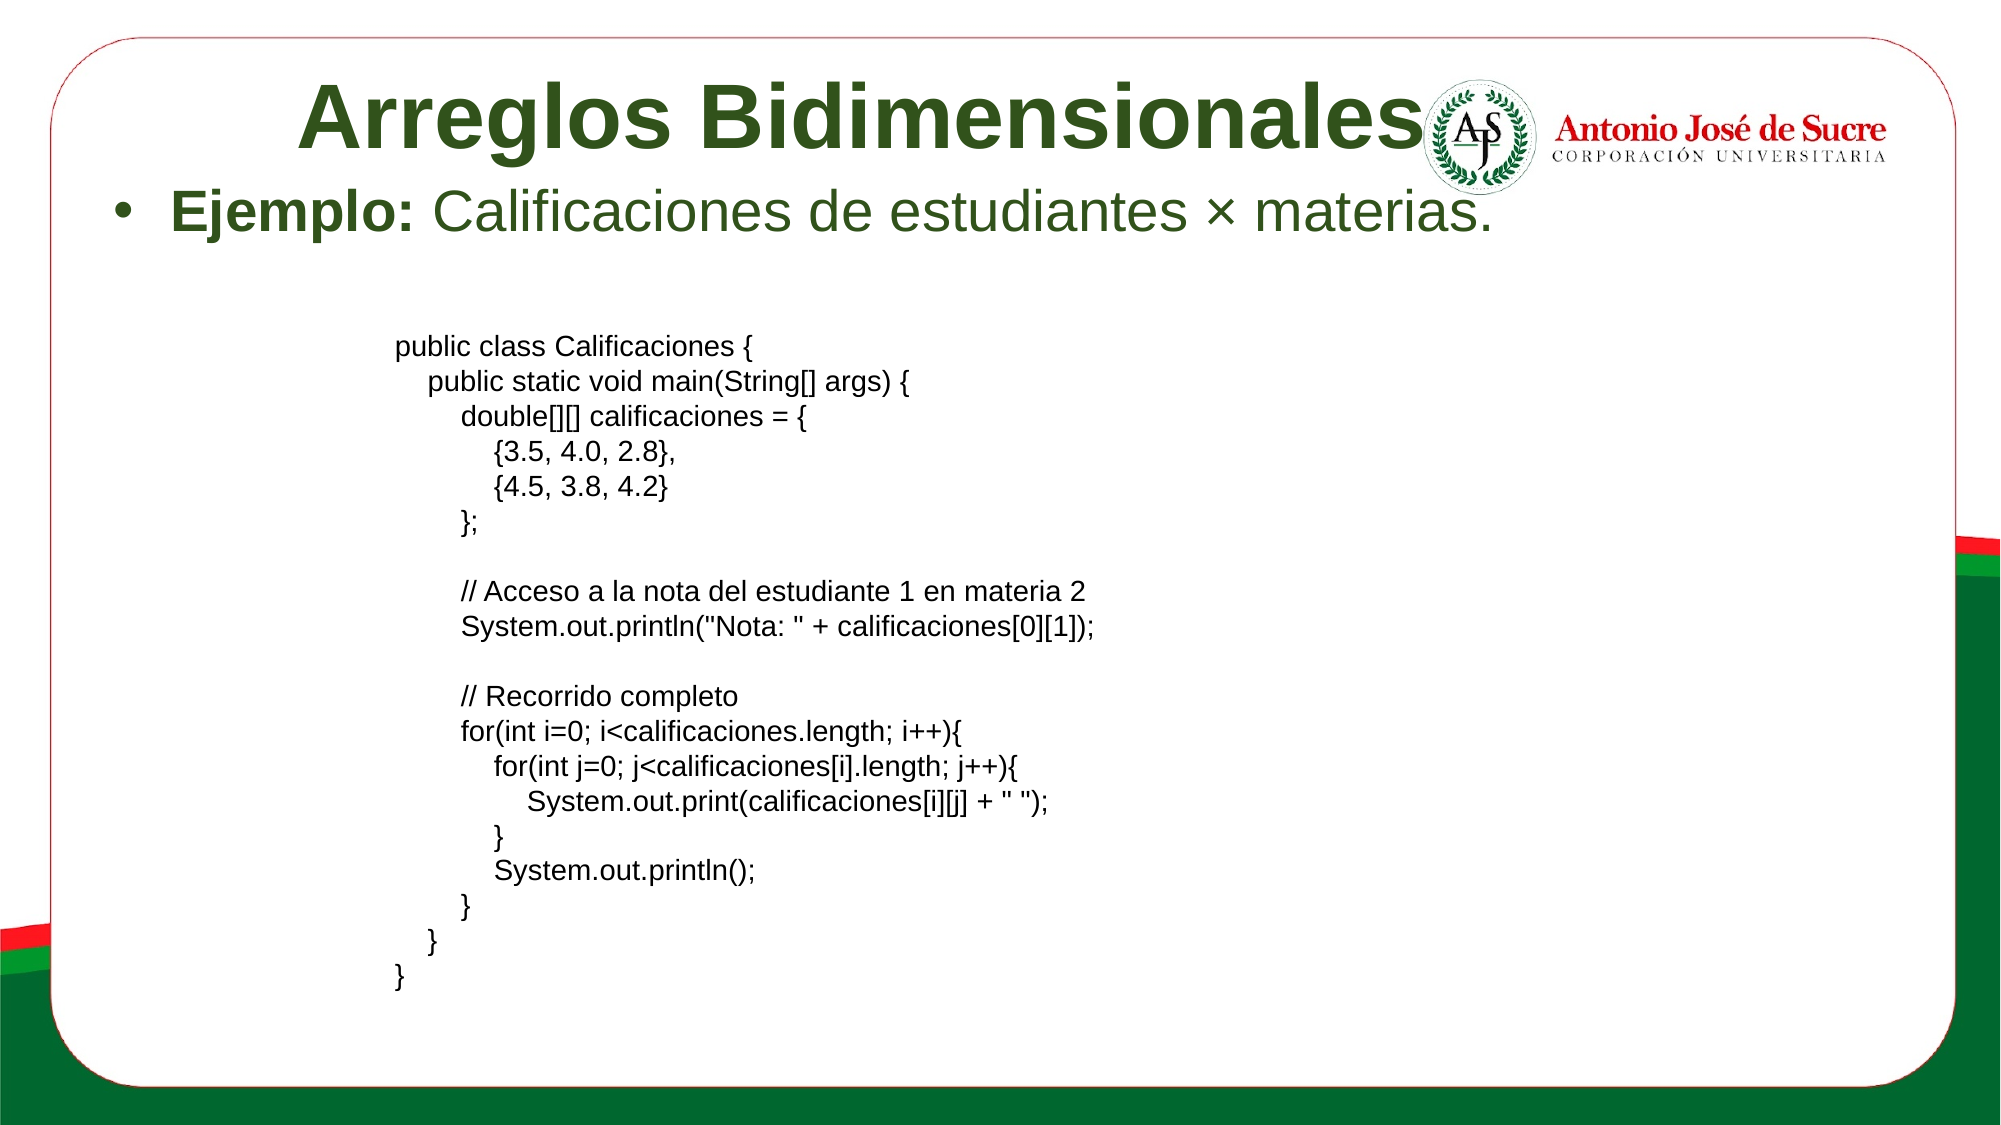

# Arreglos Bidimensionales
Ejemplo: Calificaciones de estudiantes × materias.

public class Calificaciones {
    public static void main(String[] args) {
        double[][] calificaciones = {
            {3.5, 4.0, 2.8},
            {4.5, 3.8, 4.2}
        };

        // Acceso a la nota del estudiante 1 en materia 2
        System.out.println("Nota: " + calificaciones[0][1]);

        // Recorrido completo
        for(int i=0; i<calificaciones.length; i++){
            for(int j=0; j<calificaciones[i].length; j++){
                System.out.print(calificaciones[i][j] + " ");
            }
            System.out.println();
        }
    }
}